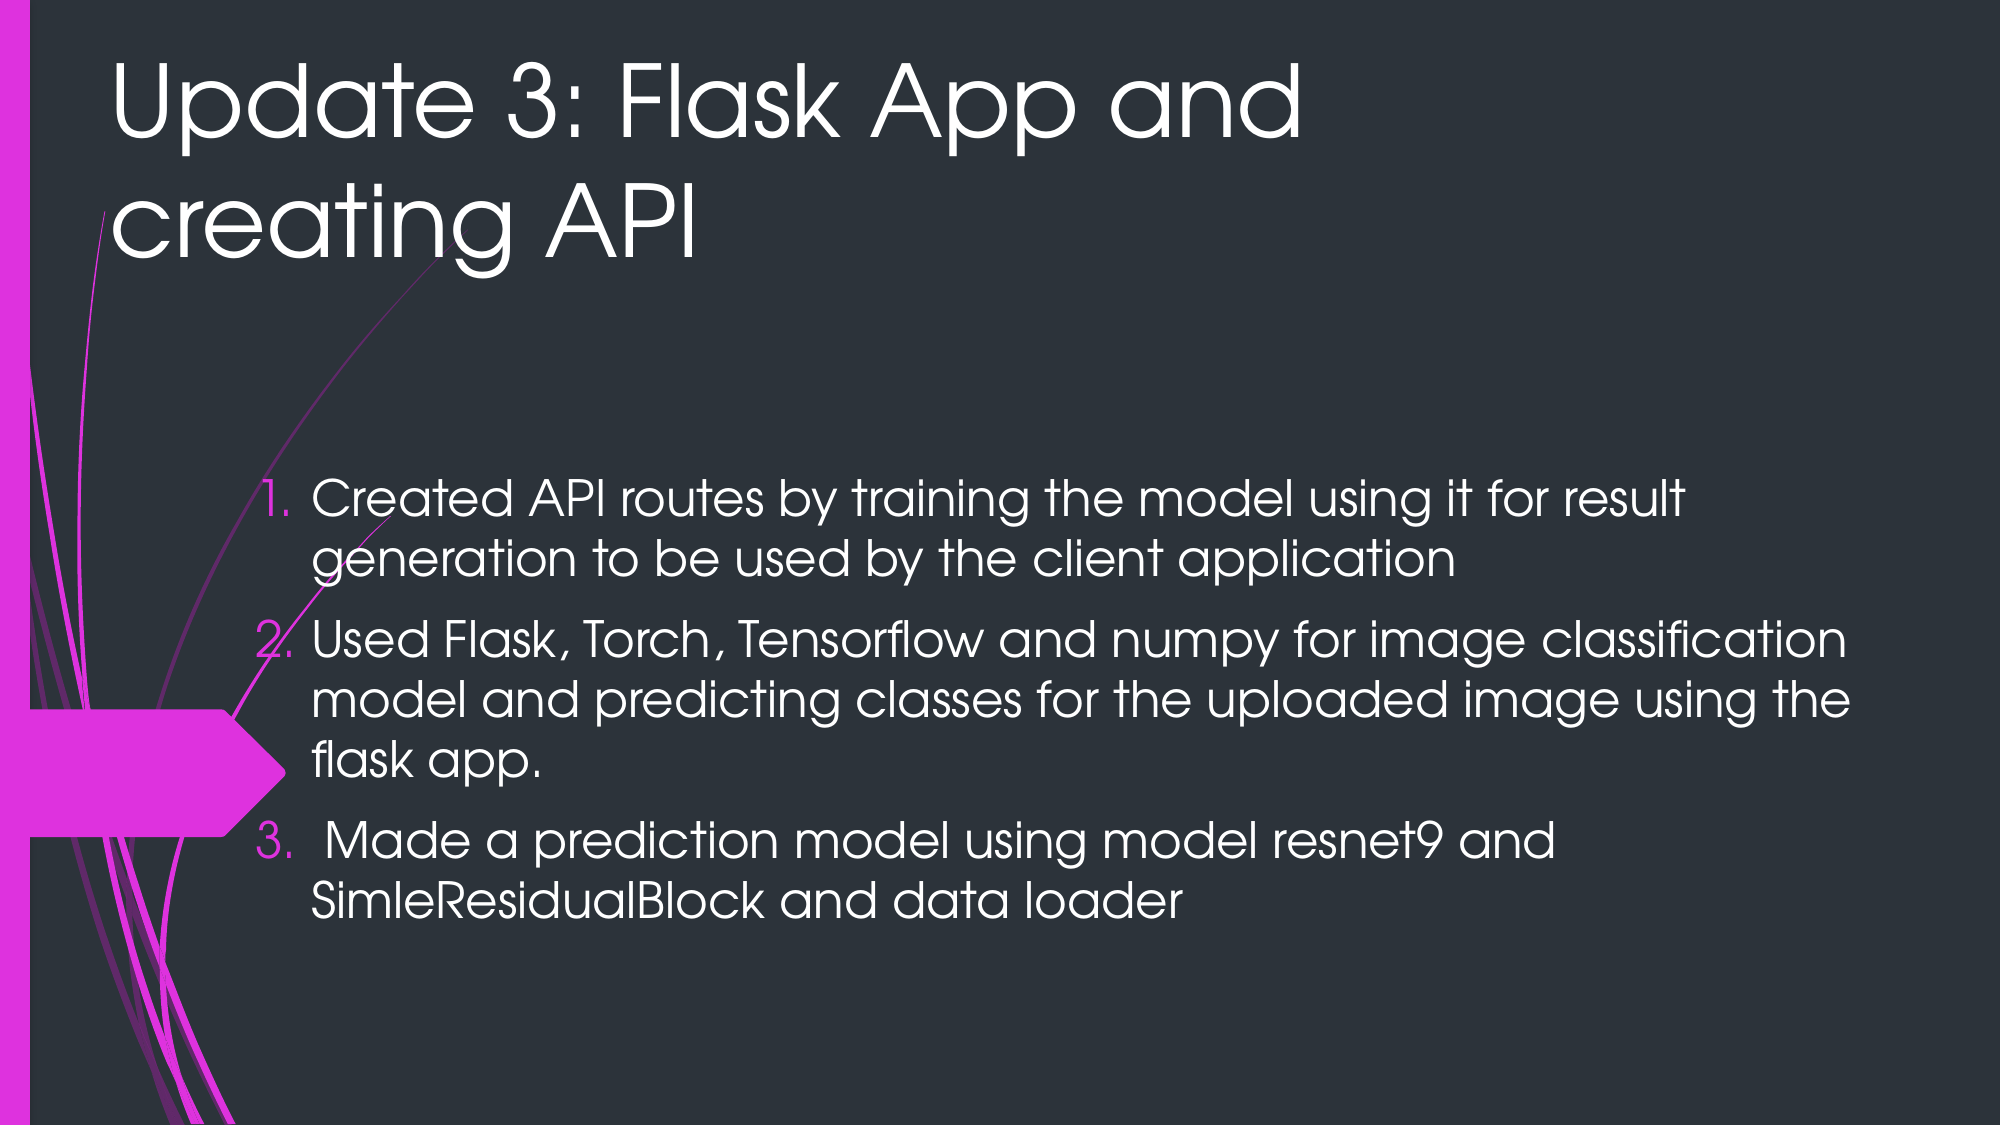

# Update 3: Flask App and creating API
Created API routes by training the model using it for result generation to be used by the client application
Used Flask, Torch, Tensorflow and numpy for image classification model and predicting classes for the uploaded image using the flask app.
 Made a prediction model using model resnet9 and SimleResidualBlock and data loader